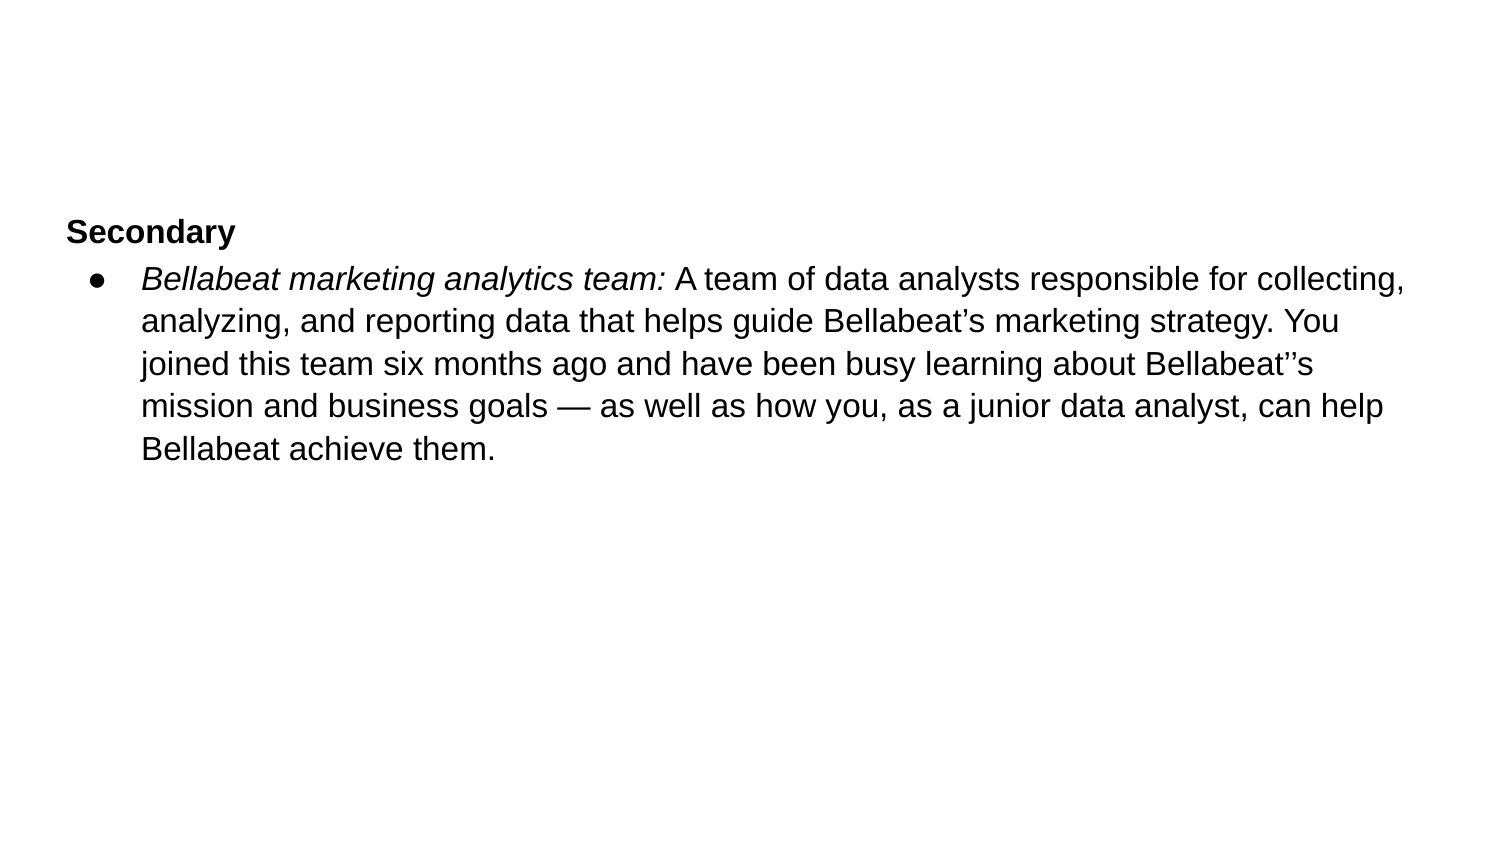

#
Secondary
Bellabeat marketing analytics team: A team of data analysts responsible for collecting, analyzing, and reporting data that helps guide Bellabeat’s marketing strategy. You joined this team six months ago and have been busy learning about Bellabeat’’s mission and business goals — as well as how you, as a junior data analyst, can help Bellabeat achieve them.